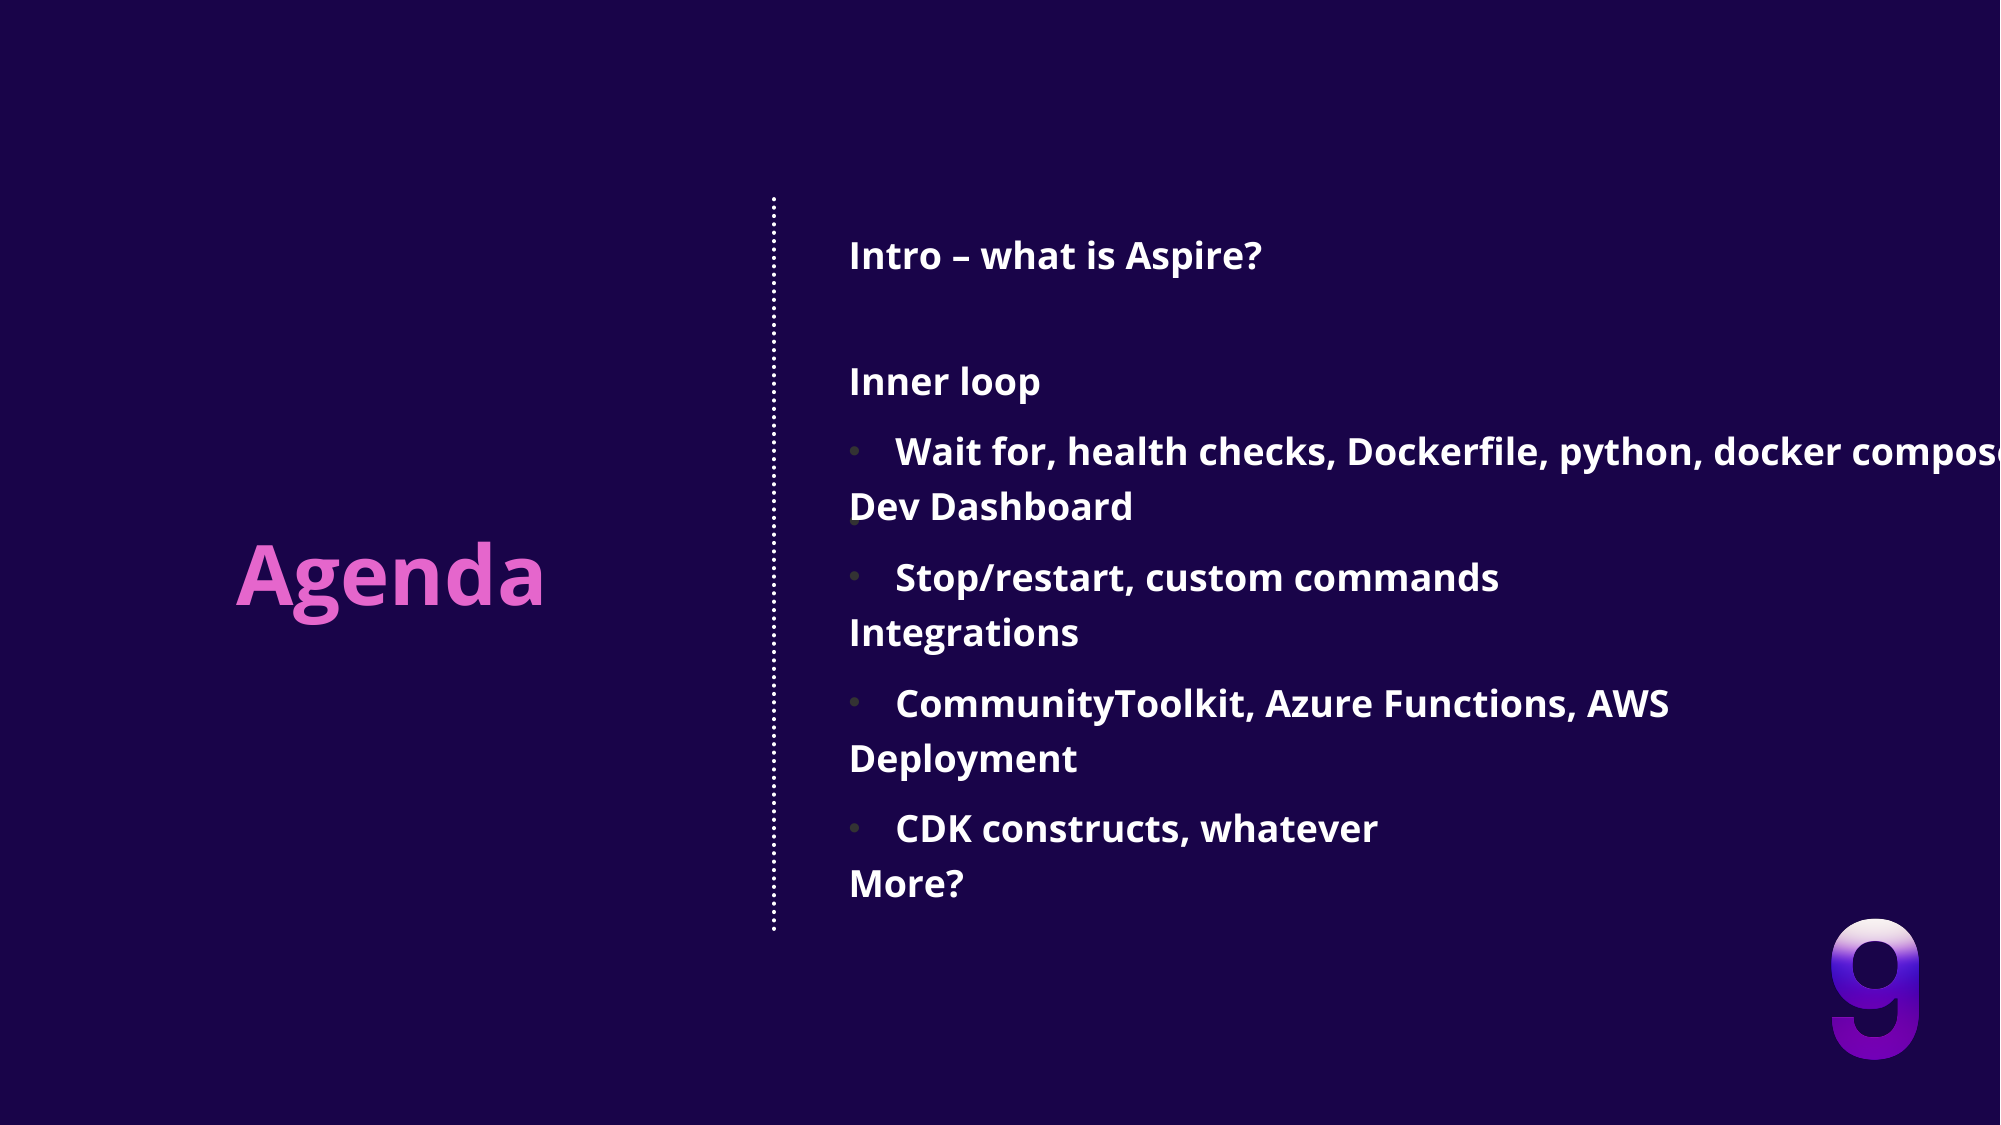

Intro – what is Aspire?
Inner loop
Wait for, health checks, Dockerfile, python, docker compose

Dev Dashboard
Stop/restart, custom commands
Agenda
Integrations
CommunityToolkit, Azure Functions, AWS
Deployment
CDK constructs, whatever
More?